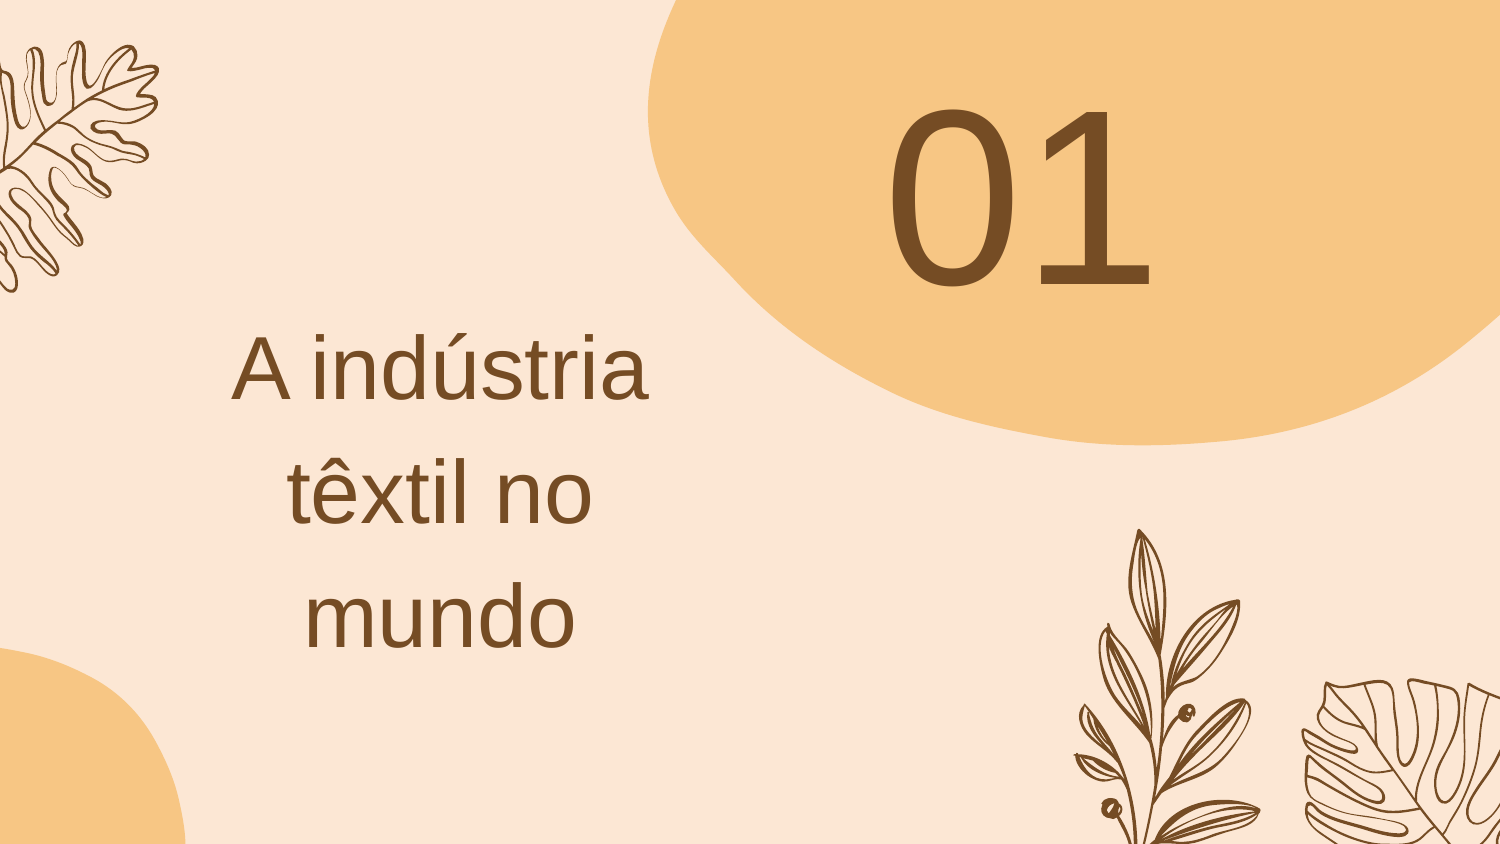

01
# A indústria têxtil no mundo